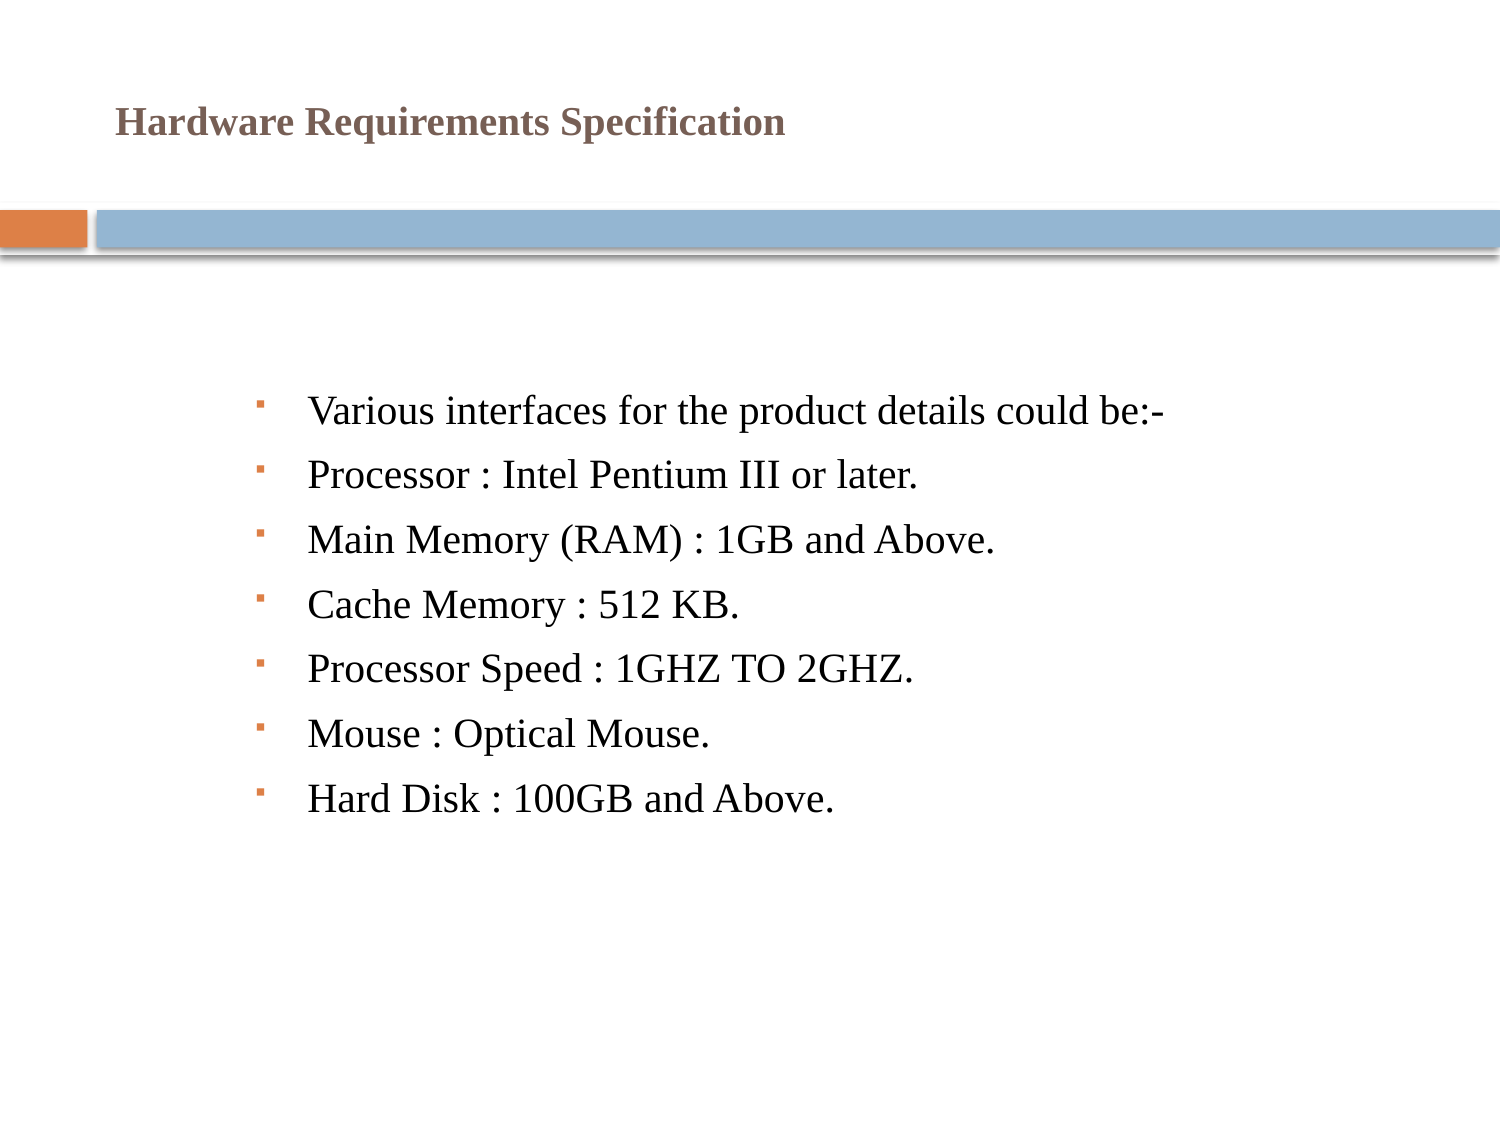

# Hardware Requirements Specification
Various interfaces for the product details could be:-
Processor : Intel Pentium III or later.
Main Memory (RAM) : 1GB and Above.
Cache Memory : 512 KB.
Processor Speed : 1GHZ TO 2GHZ.
Mouse : Optical Mouse.
Hard Disk : 100GB and Above.